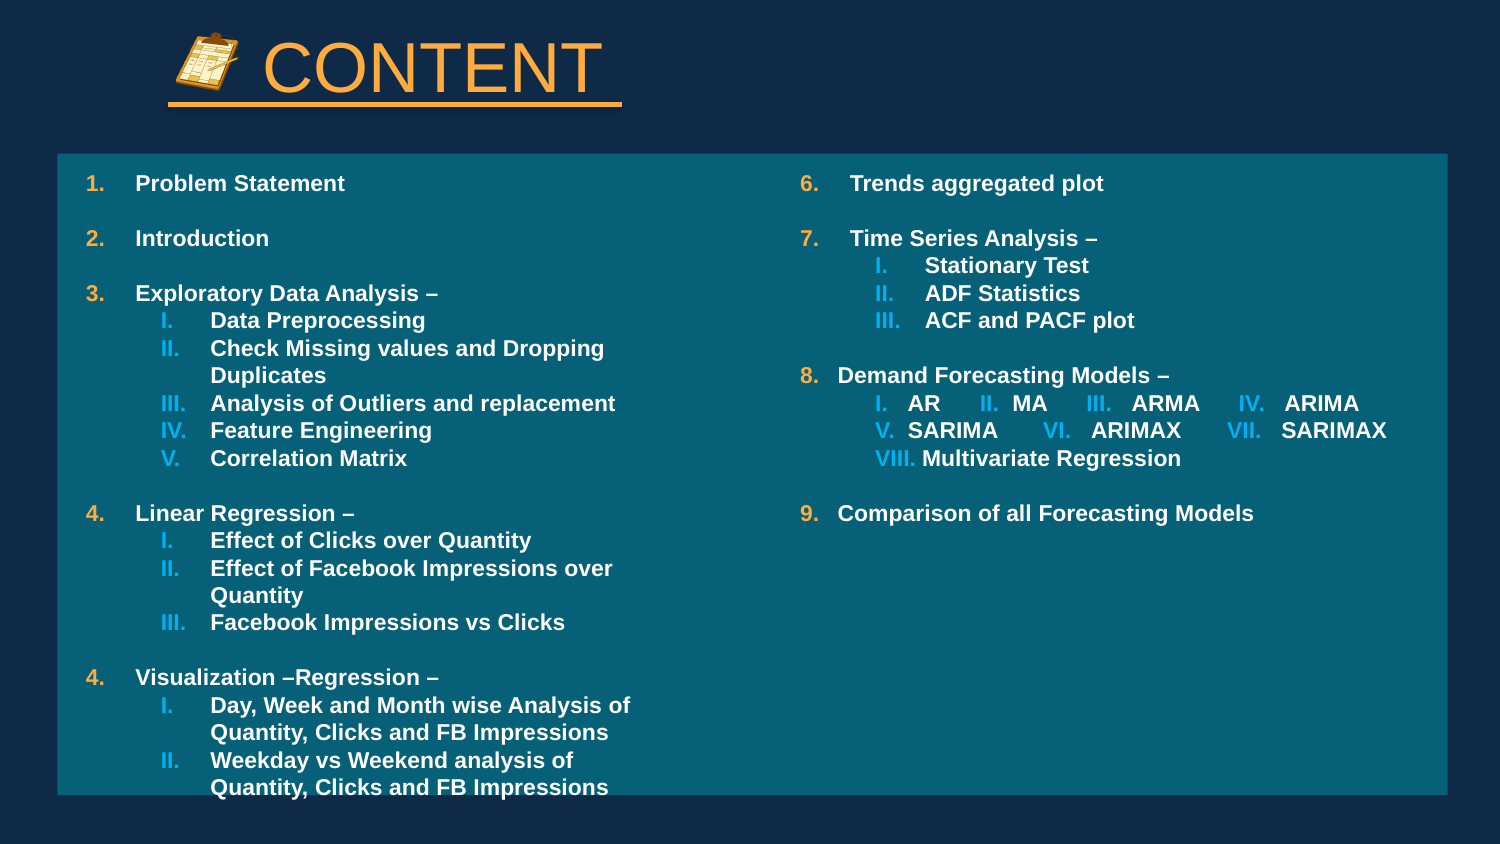

CONTENT

Problem Statement

Introduction

Exploratory Data Analysis –
Data Preprocessing
Check Missing values and Dropping Duplicates
Analysis of Outliers and replacement
Feature Engineering
Correlation Matrix

Linear Regression –
Effect of Clicks over Quantity
Effect of Facebook Impressions over Quantity
Facebook Impressions vs Clicks

Visualization –Regression –
Day, Week and Month wise Analysis of Quantity, Clicks and FB Impressions
Weekday vs Weekend analysis of Quantity, Clicks and FB Impressions
Trends aggregated plot

Time Series Analysis –
Stationary Test
ADF Statistics
ACF and PACF plot

Demand Forecasting Models –
I.   AR      II.  MA      III.   ARMA      IV.   ARIMA
V.  SARIMA       VI.   ARIMAX       VII.   SARIMAX
Multivariate Regression

Comparison of all Forecasting Models